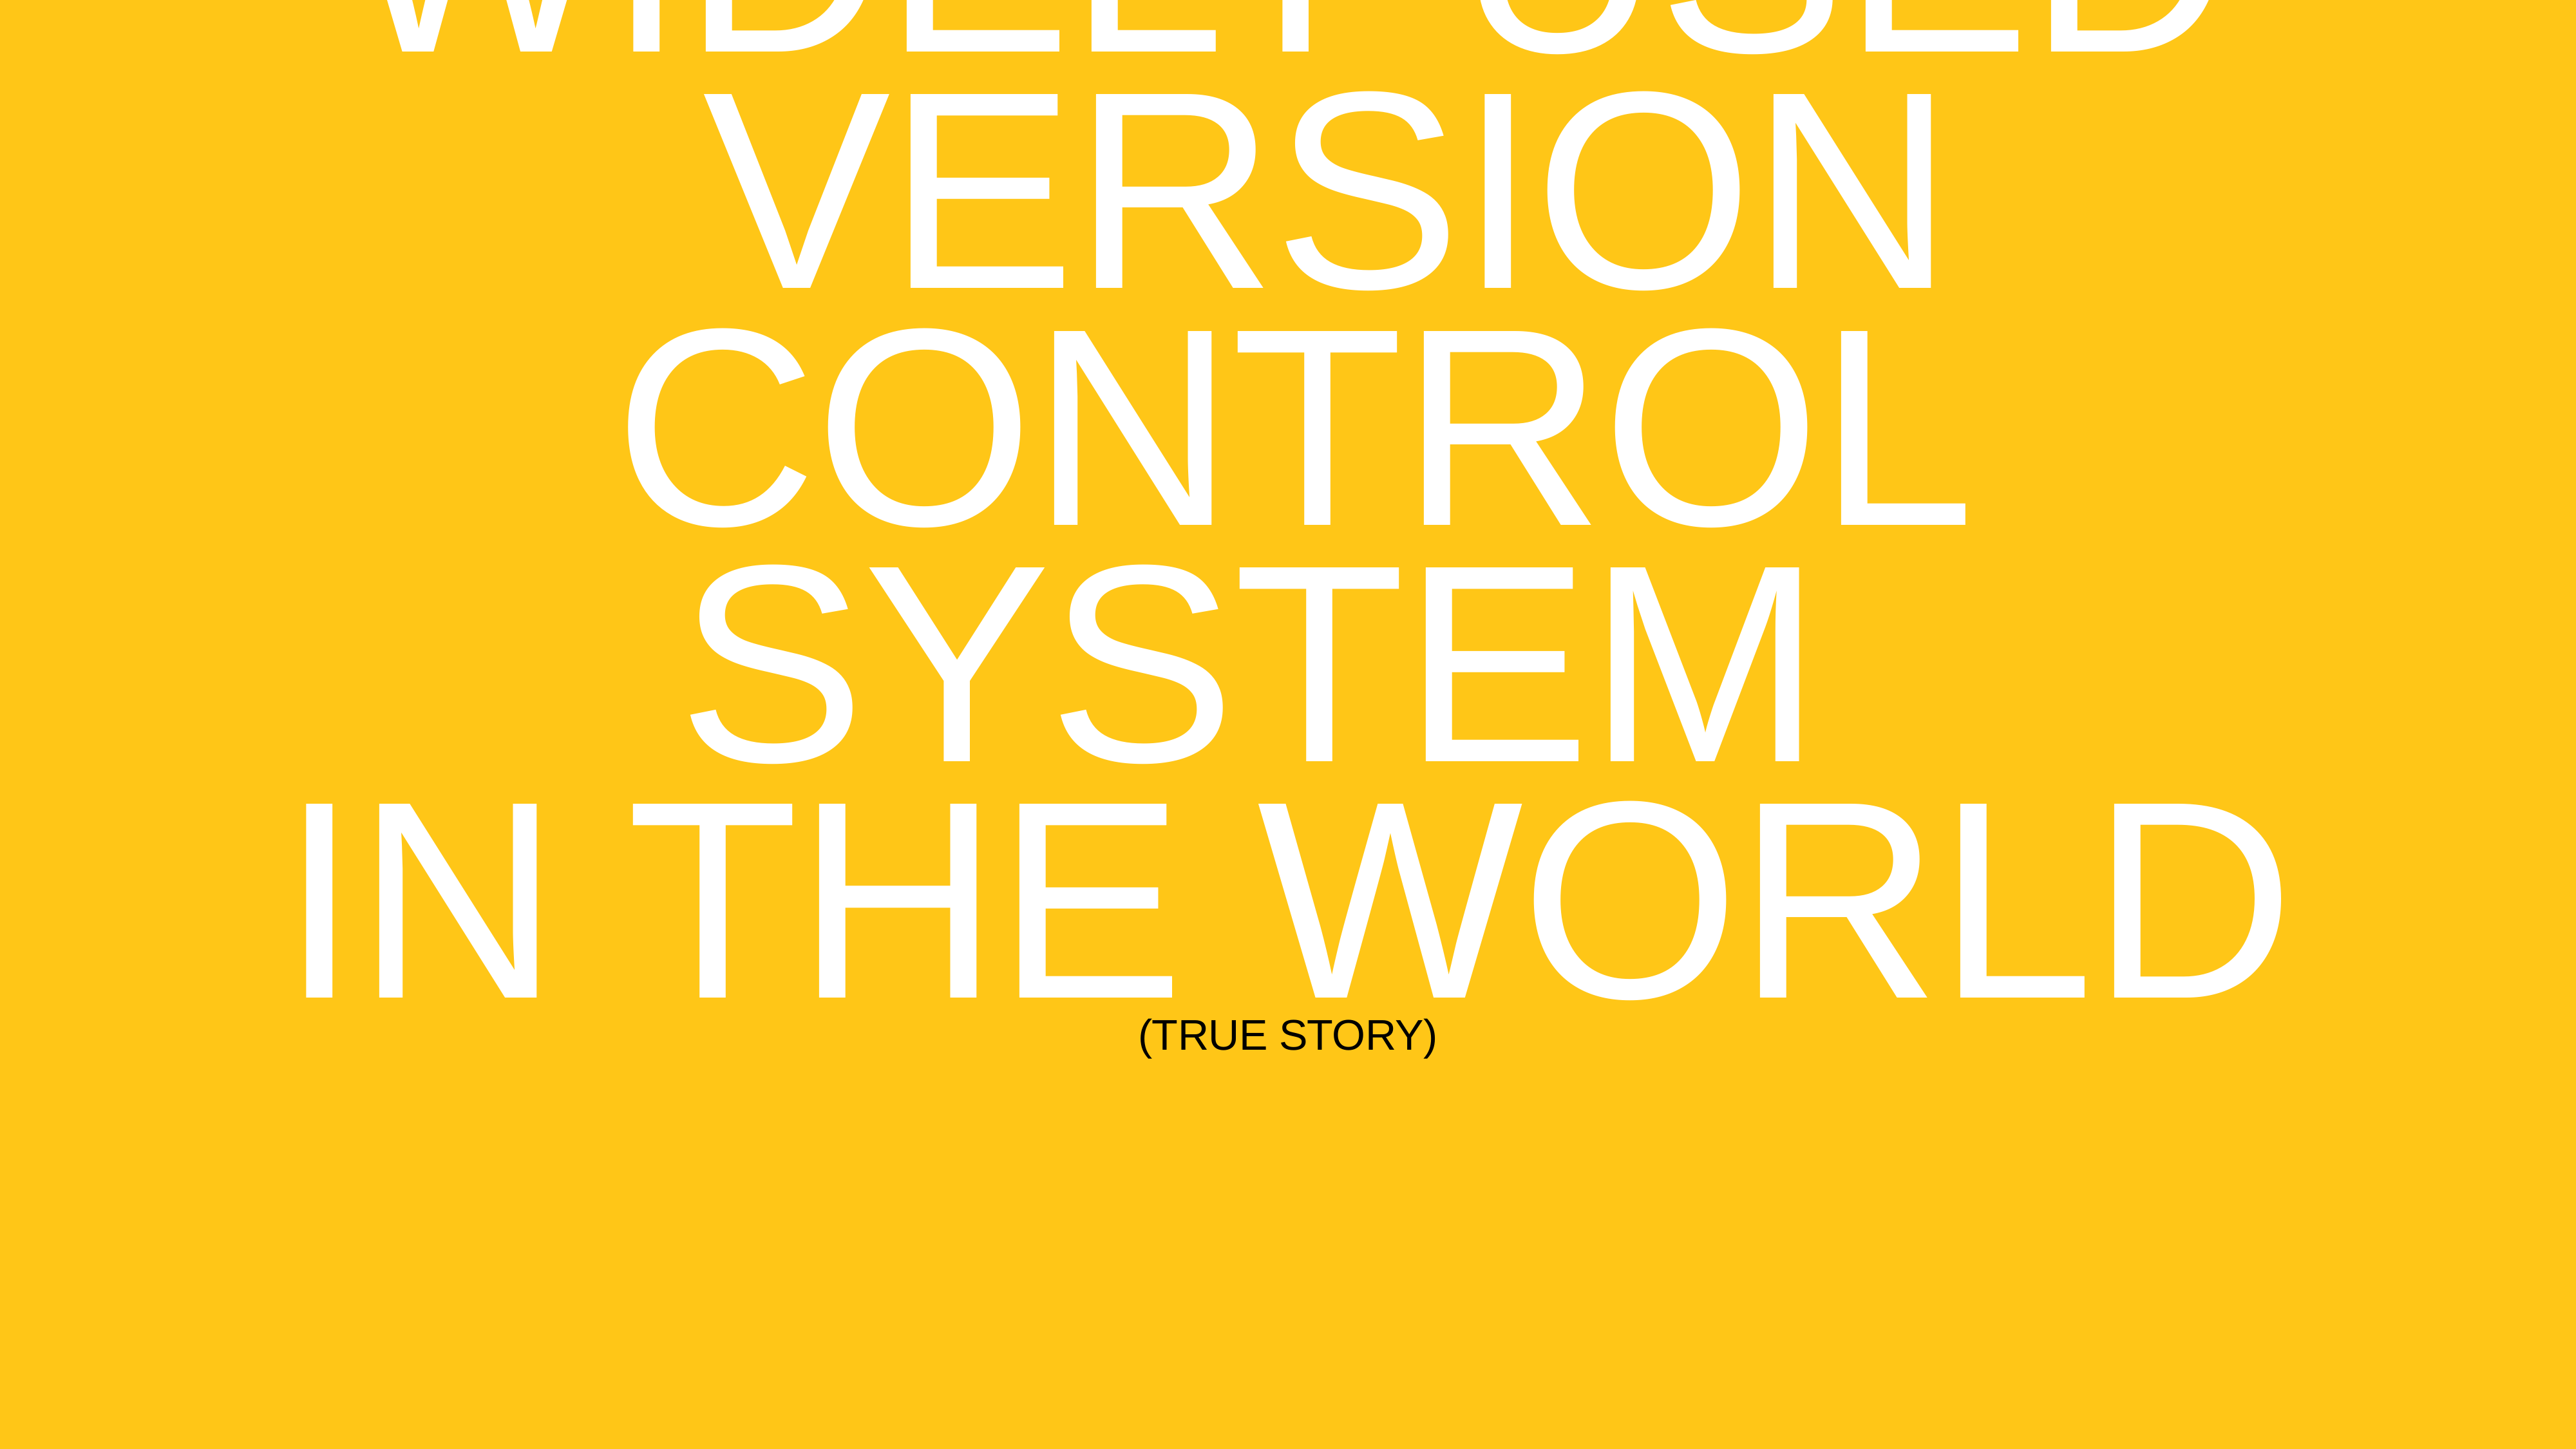

The most widely used
 version control system
in the world
(True story)